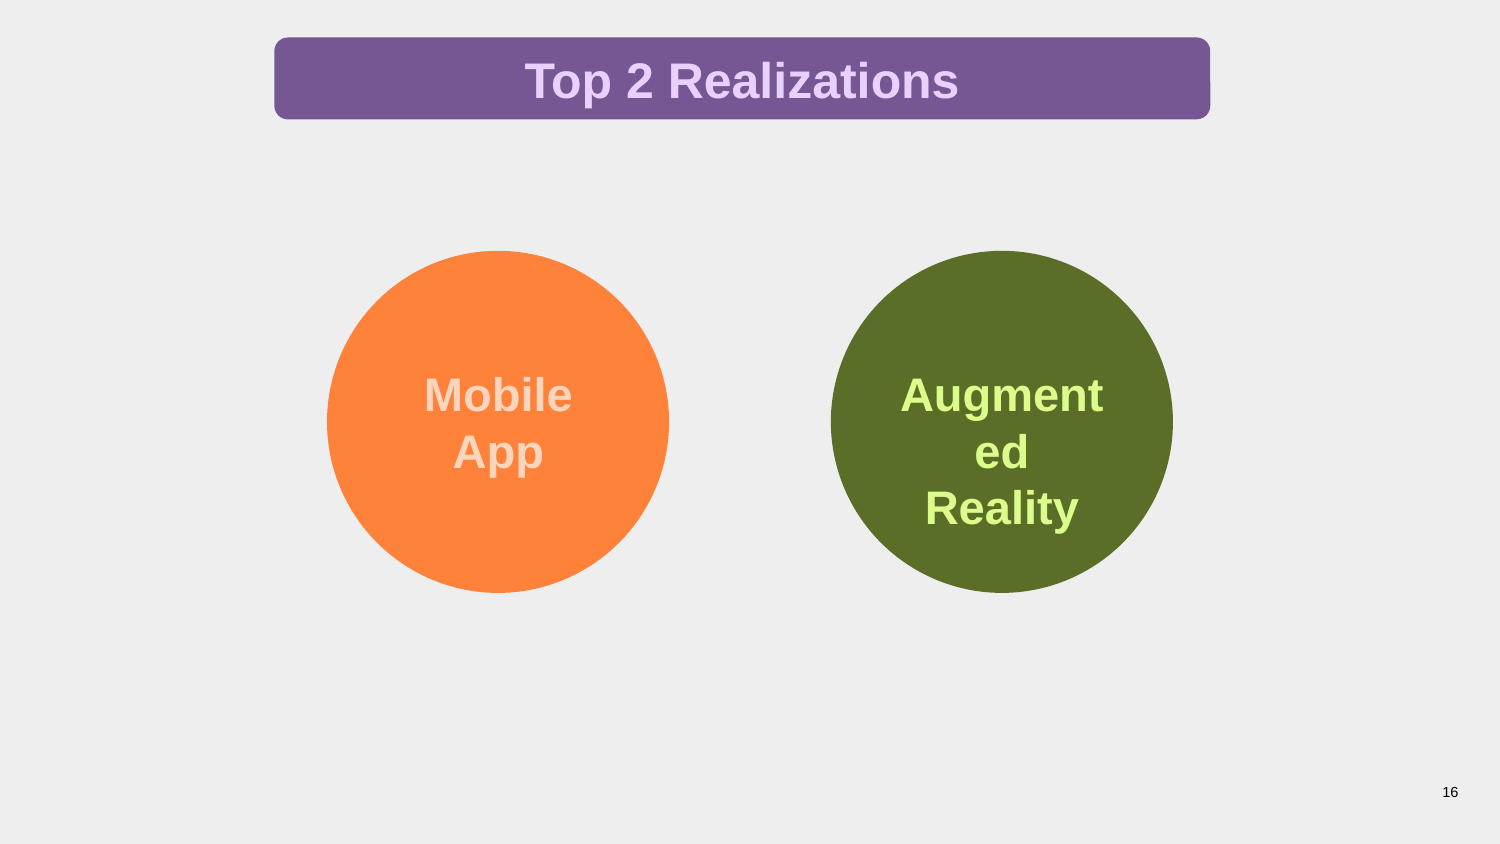

Top 2 Realizations

Augmented Reality
Mobile App